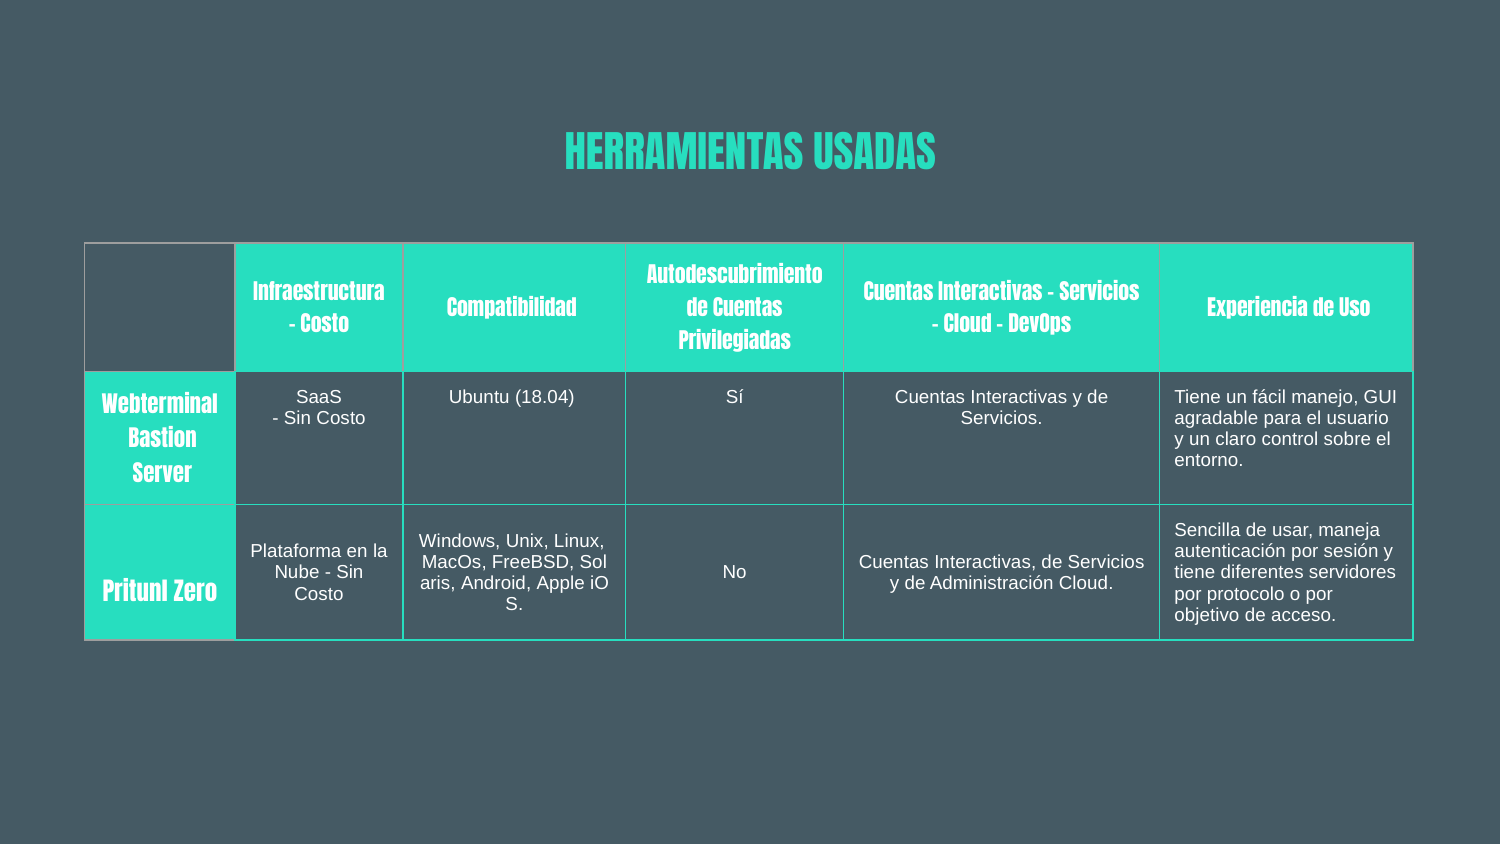

# HERRAMIENTAS USADAS
|  | Infraestructura - Costo | Compatibilidad | Autodescubrimiento de Cuentas Privilegiadas | Cuentas Interactivas - Servicios - Cloud - DevOps | Experiencia de Uso |
| --- | --- | --- | --- | --- | --- |
| Webterminal Bastion  Server | SaaS - Sin Costo | Ubuntu (18.04) | Sí | Cuentas Interactivas y de Servicios. | Tiene un fácil manejo, GUI agradable para el usuario y un claro control sobre el entorno. |
| Pritunl Zero | Plataforma en la Nube - Sin Costo | Windows, Unix, Linux, MacOs, FreeBSD, Solaris, Android, Apple iOS. | No | Cuentas Interactivas, de Servicios y de Administración Cloud. | Sencilla de usar, maneja autenticación por sesión y tiene diferentes servidores por protocolo o por objetivo de acceso. |